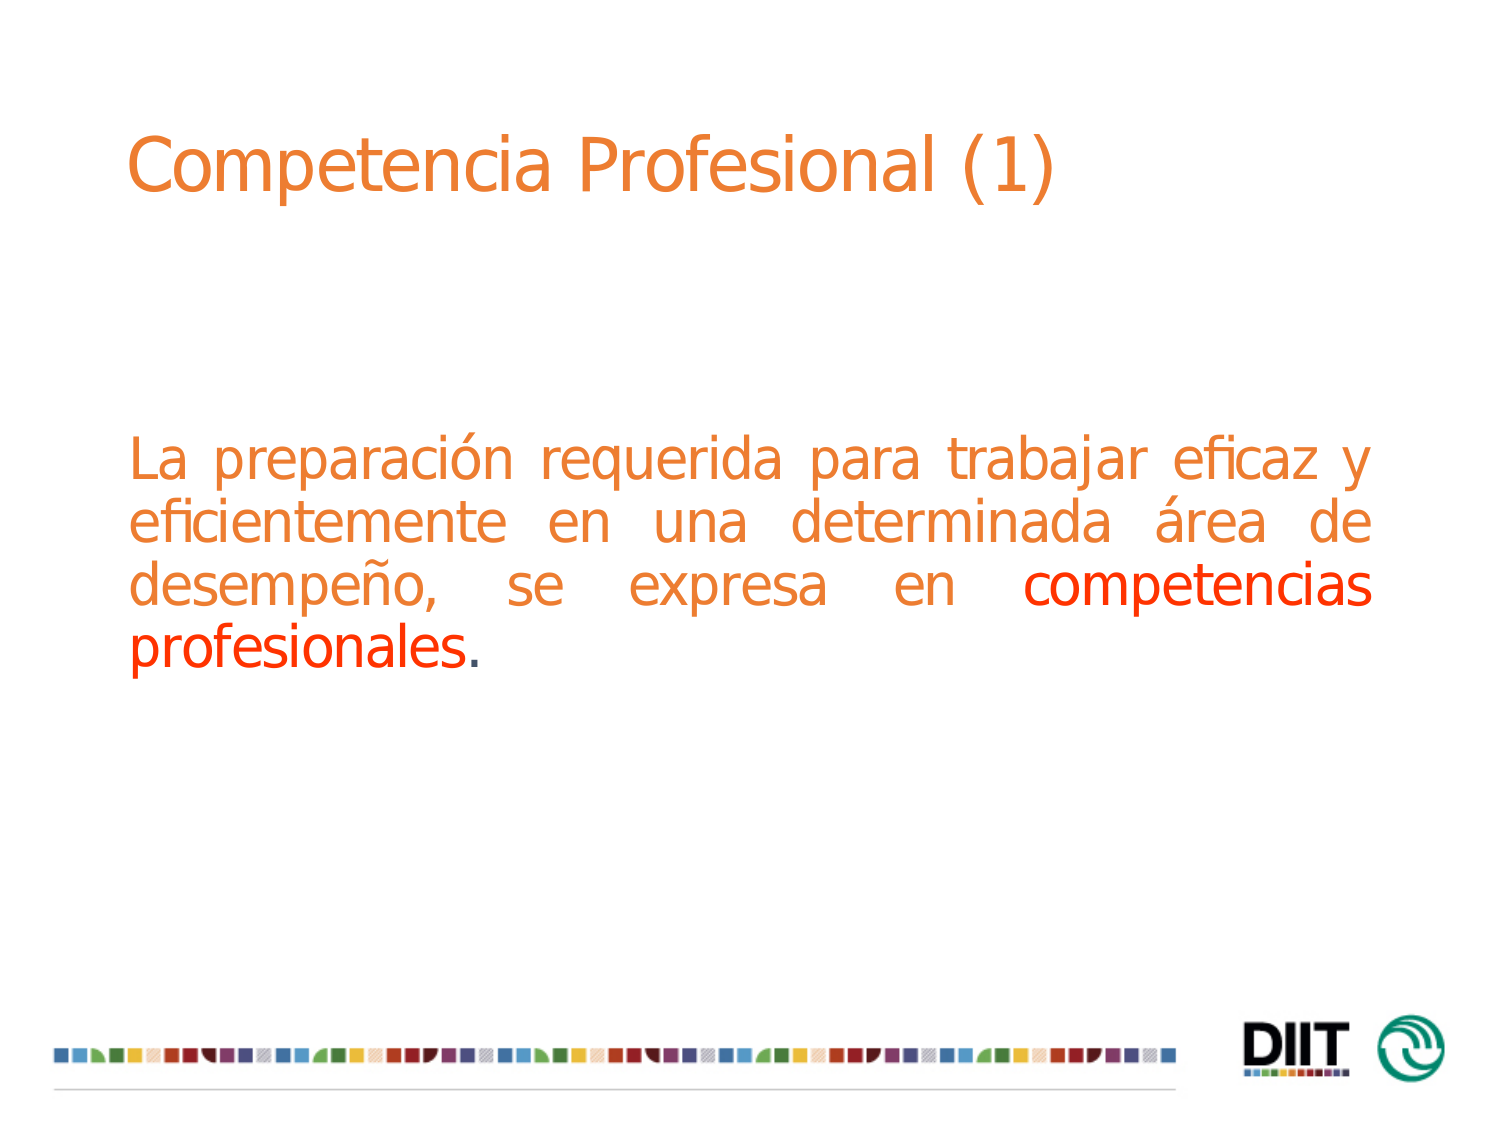

# Competencia Profesional (1)

	La preparación requerida para trabajar eficaz y eficientemente en una determinada área de desempeño, se expresa en competencias profesionales.